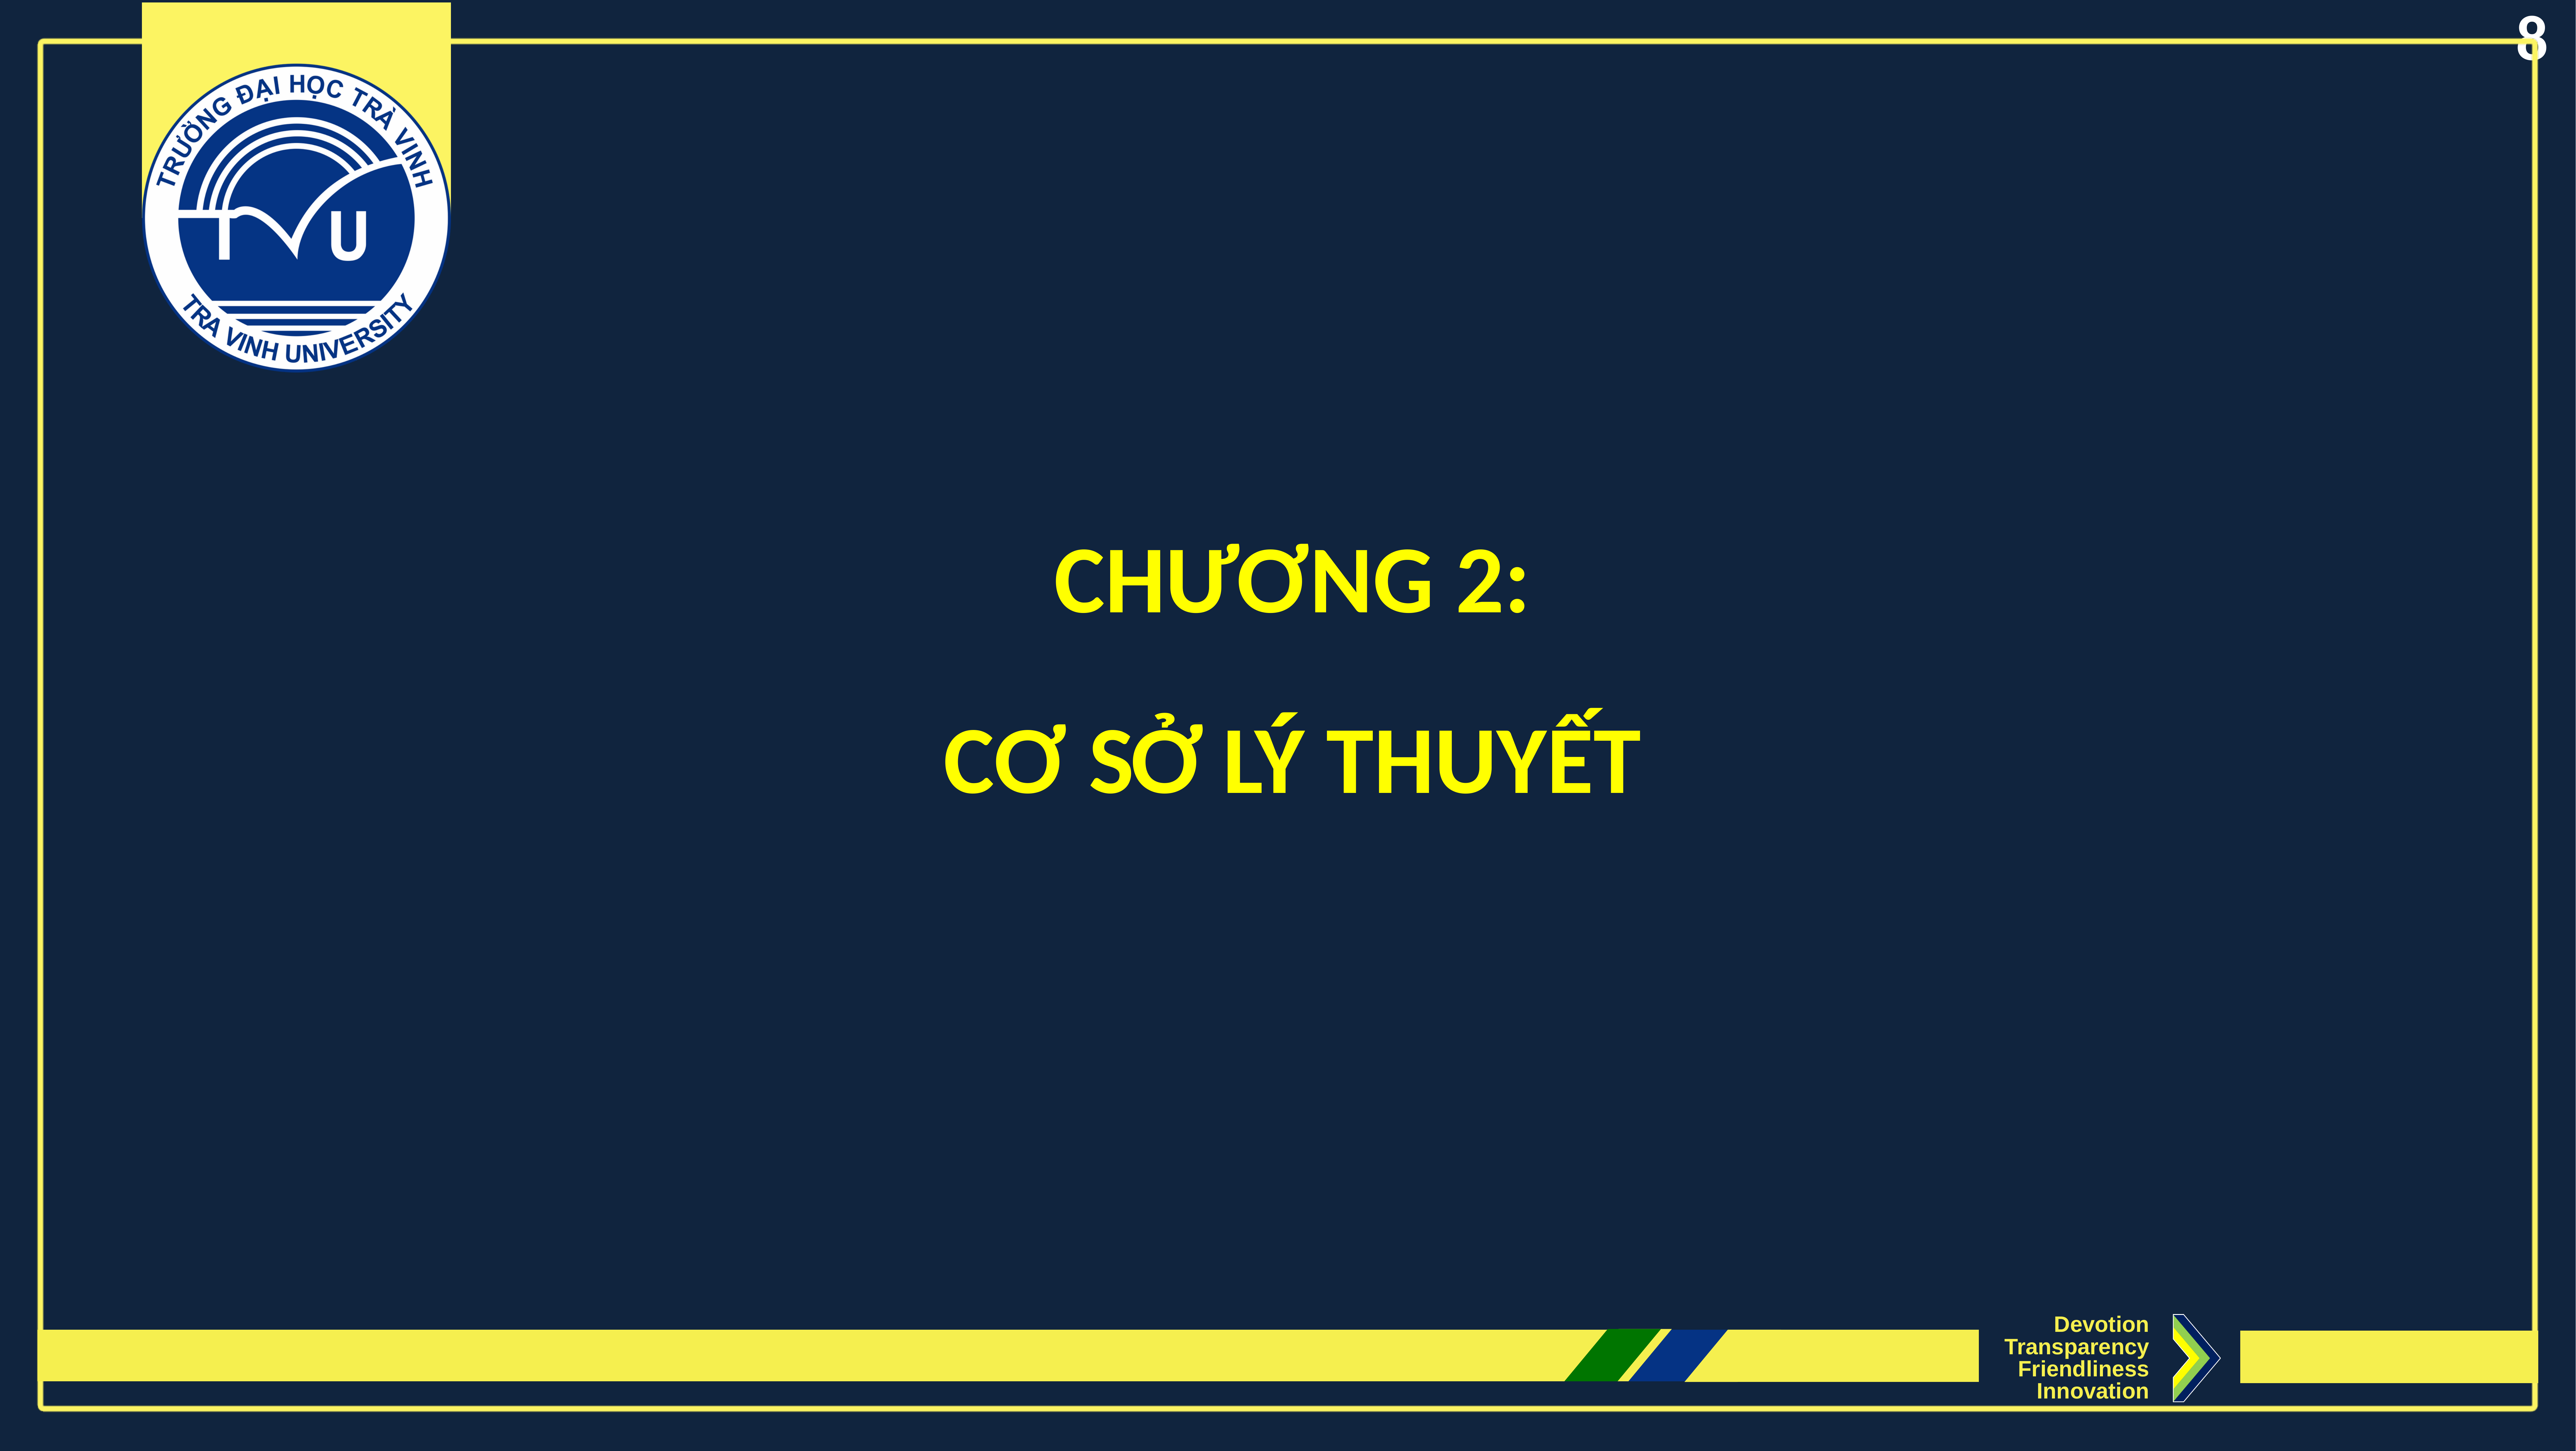

8

CHƯƠNG 2:
CƠ SỞ LÝ THUYẾT

Devotion
Transparency
Friendliness
Innovation